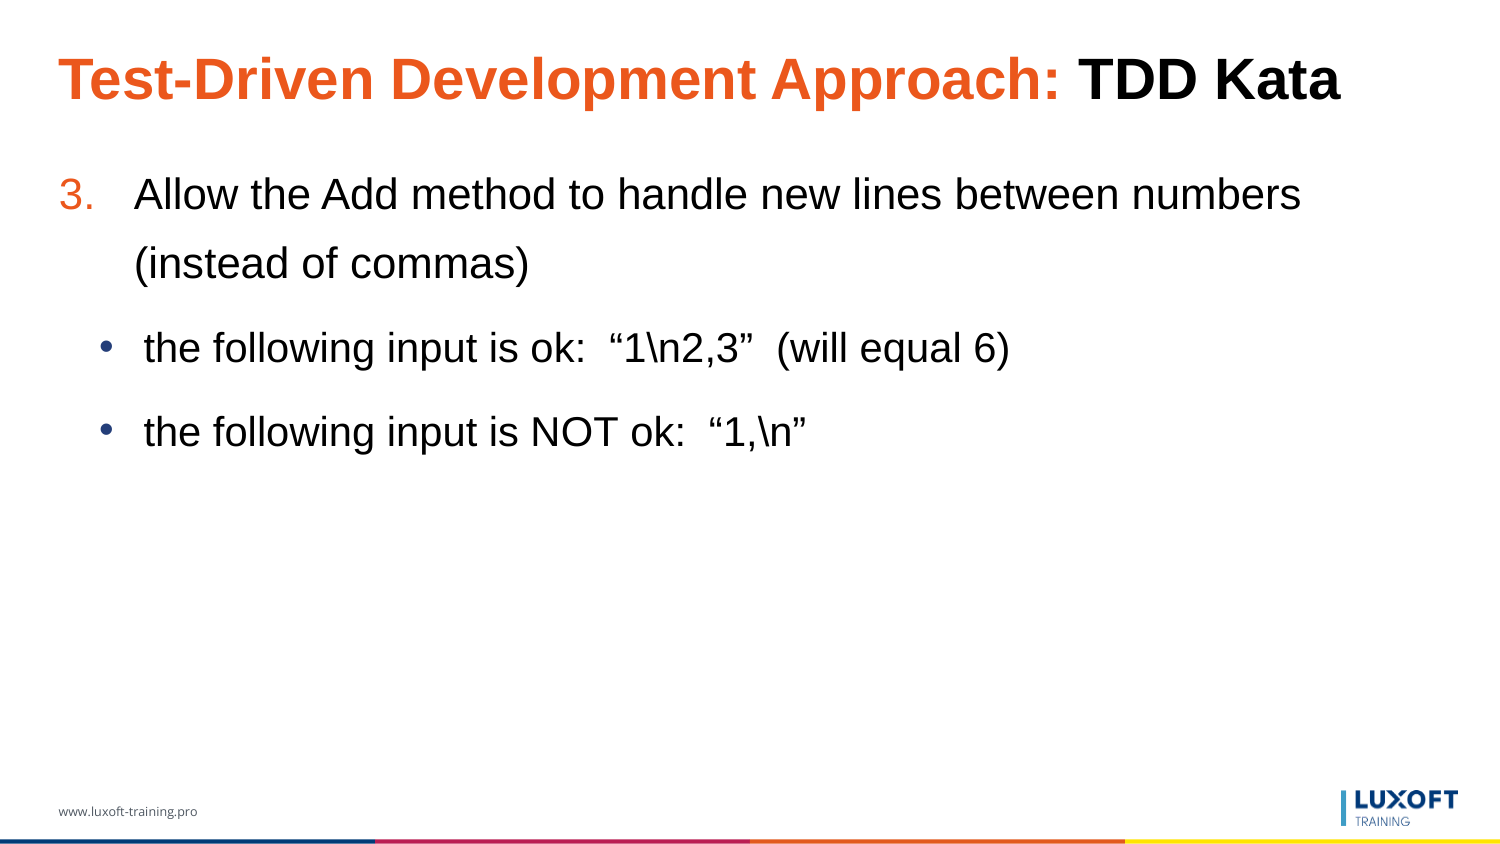

# Test-Driven Development Approach: TDD Kata
Allow the Add method to handle new lines between numbers (instead of commas)
the following input is ok:  “1\n2,3”  (will equal 6)
the following input is NOT ok:  “1,\n”